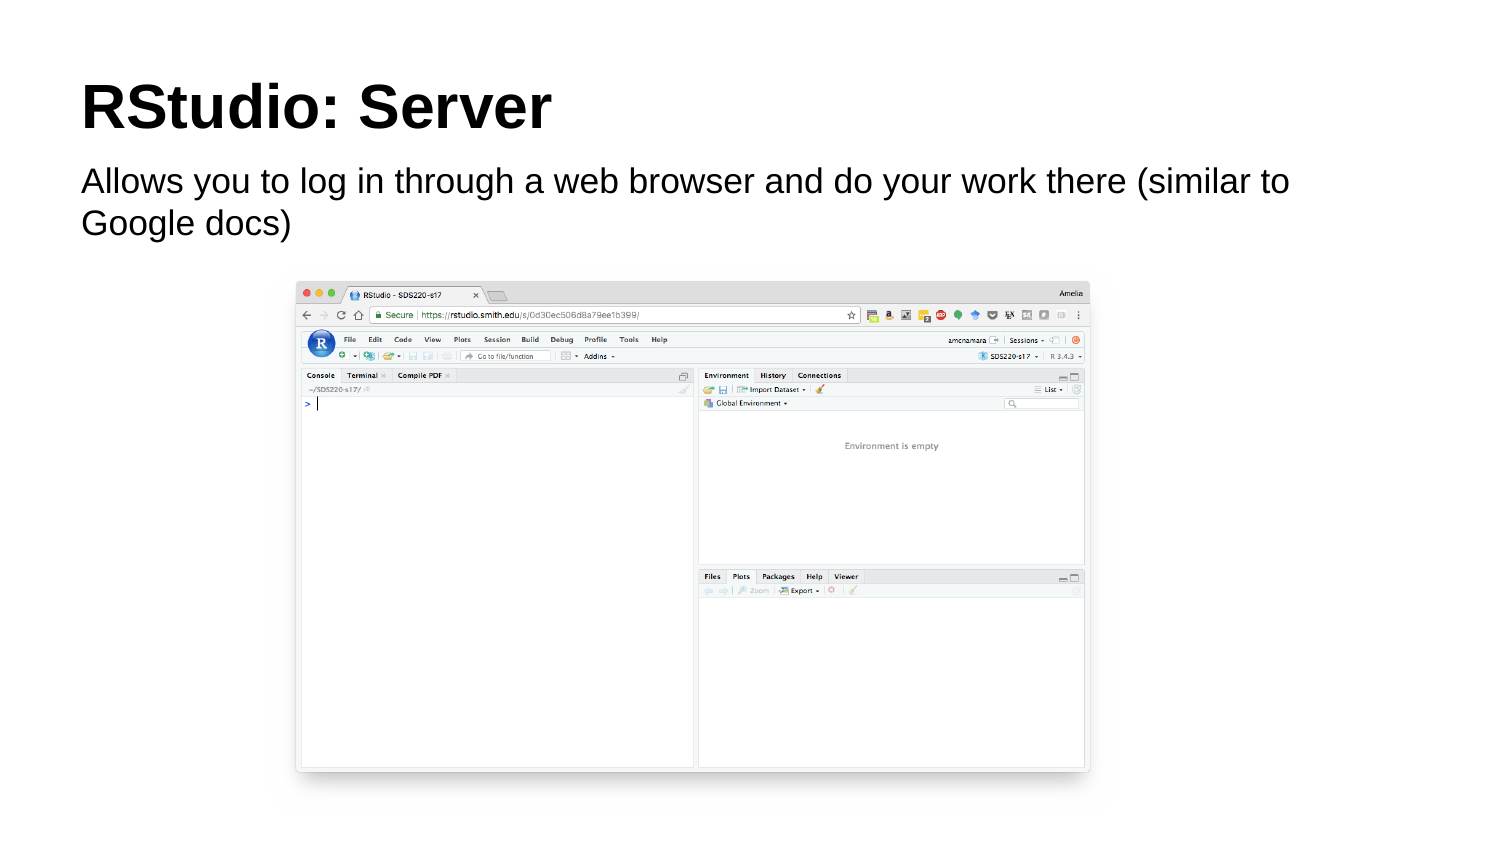

RStudio: Server
Allows you to log in through a web browser and do your work there (similar to Google docs)